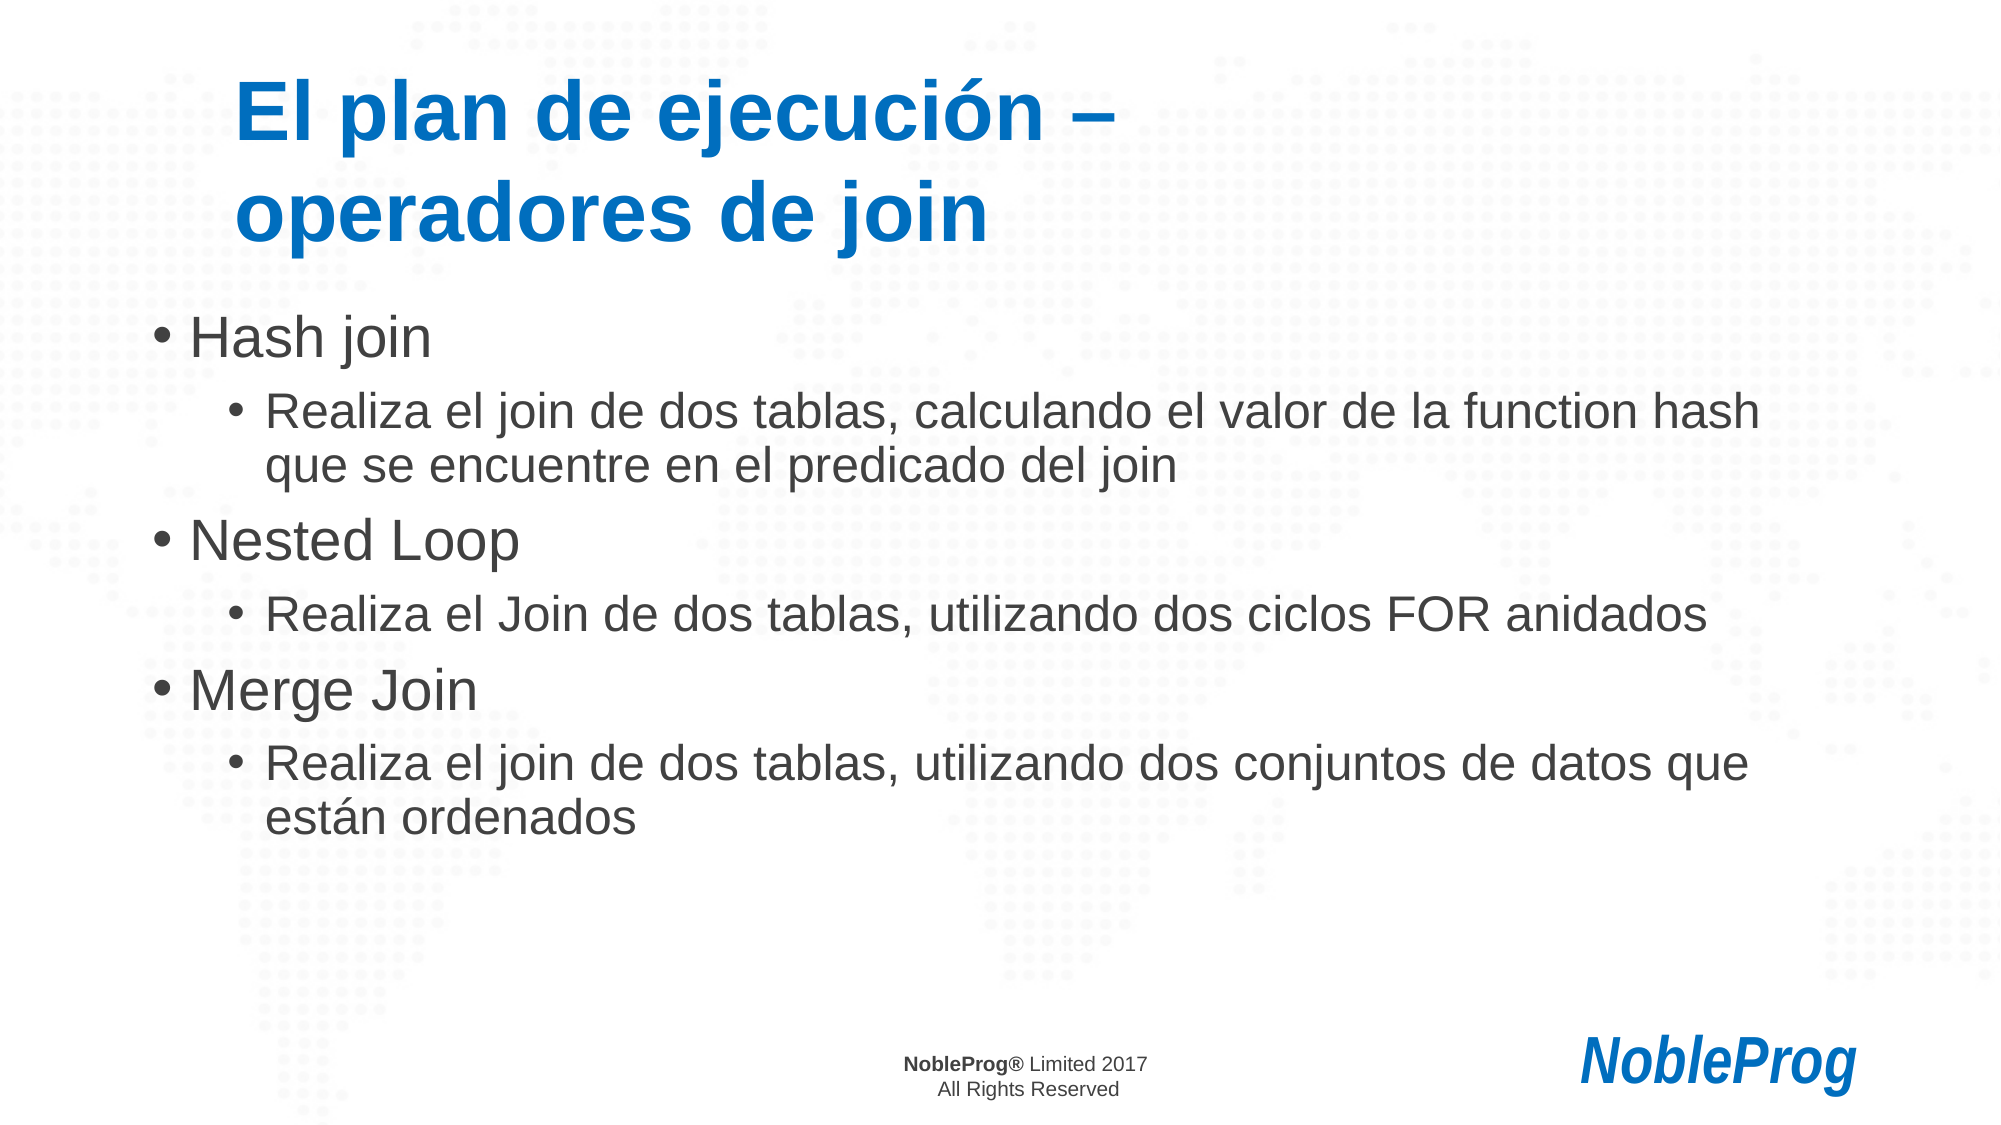

# El plan de ejecución – operadores de join
Hash join
Realiza el join de dos tablas, calculando el valor de la function hash que se encuentre en el predicado del join
Nested Loop
Realiza el Join de dos tablas, utilizando dos ciclos FOR anidados
Merge Join
Realiza el join de dos tablas, utilizando dos conjuntos de datos que están ordenados